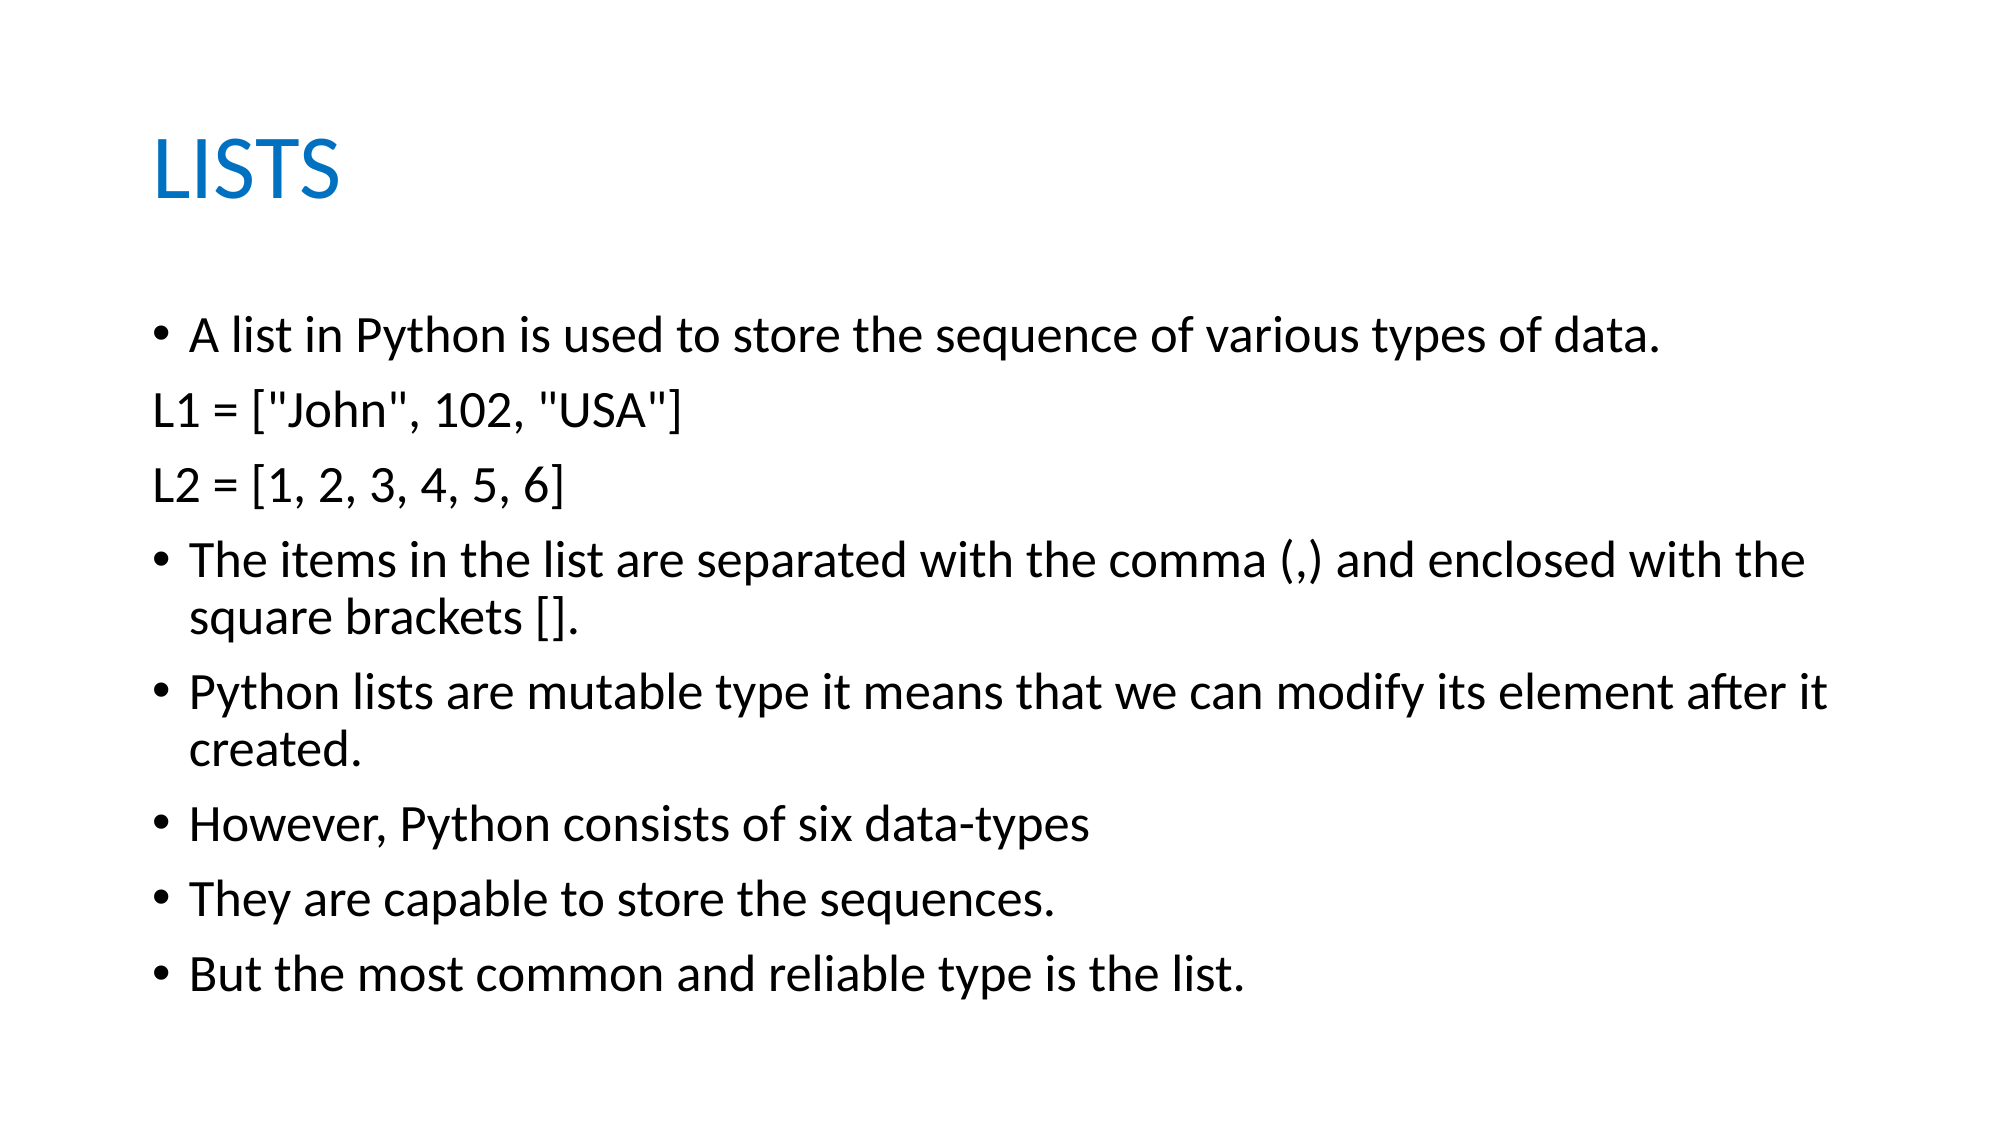

# LISTS
A list in Python is used to store the sequence of various types of data.
L1 = ["John", 102, "USA"]
L2 = [1, 2, 3, 4, 5, 6]
The items in the list are separated with the comma (,) and enclosed with the square brackets [].
Python lists are mutable type it means that we can modify its element after it created.
However, Python consists of six data-types
They are capable to store the sequences.
But the most common and reliable type is the list.